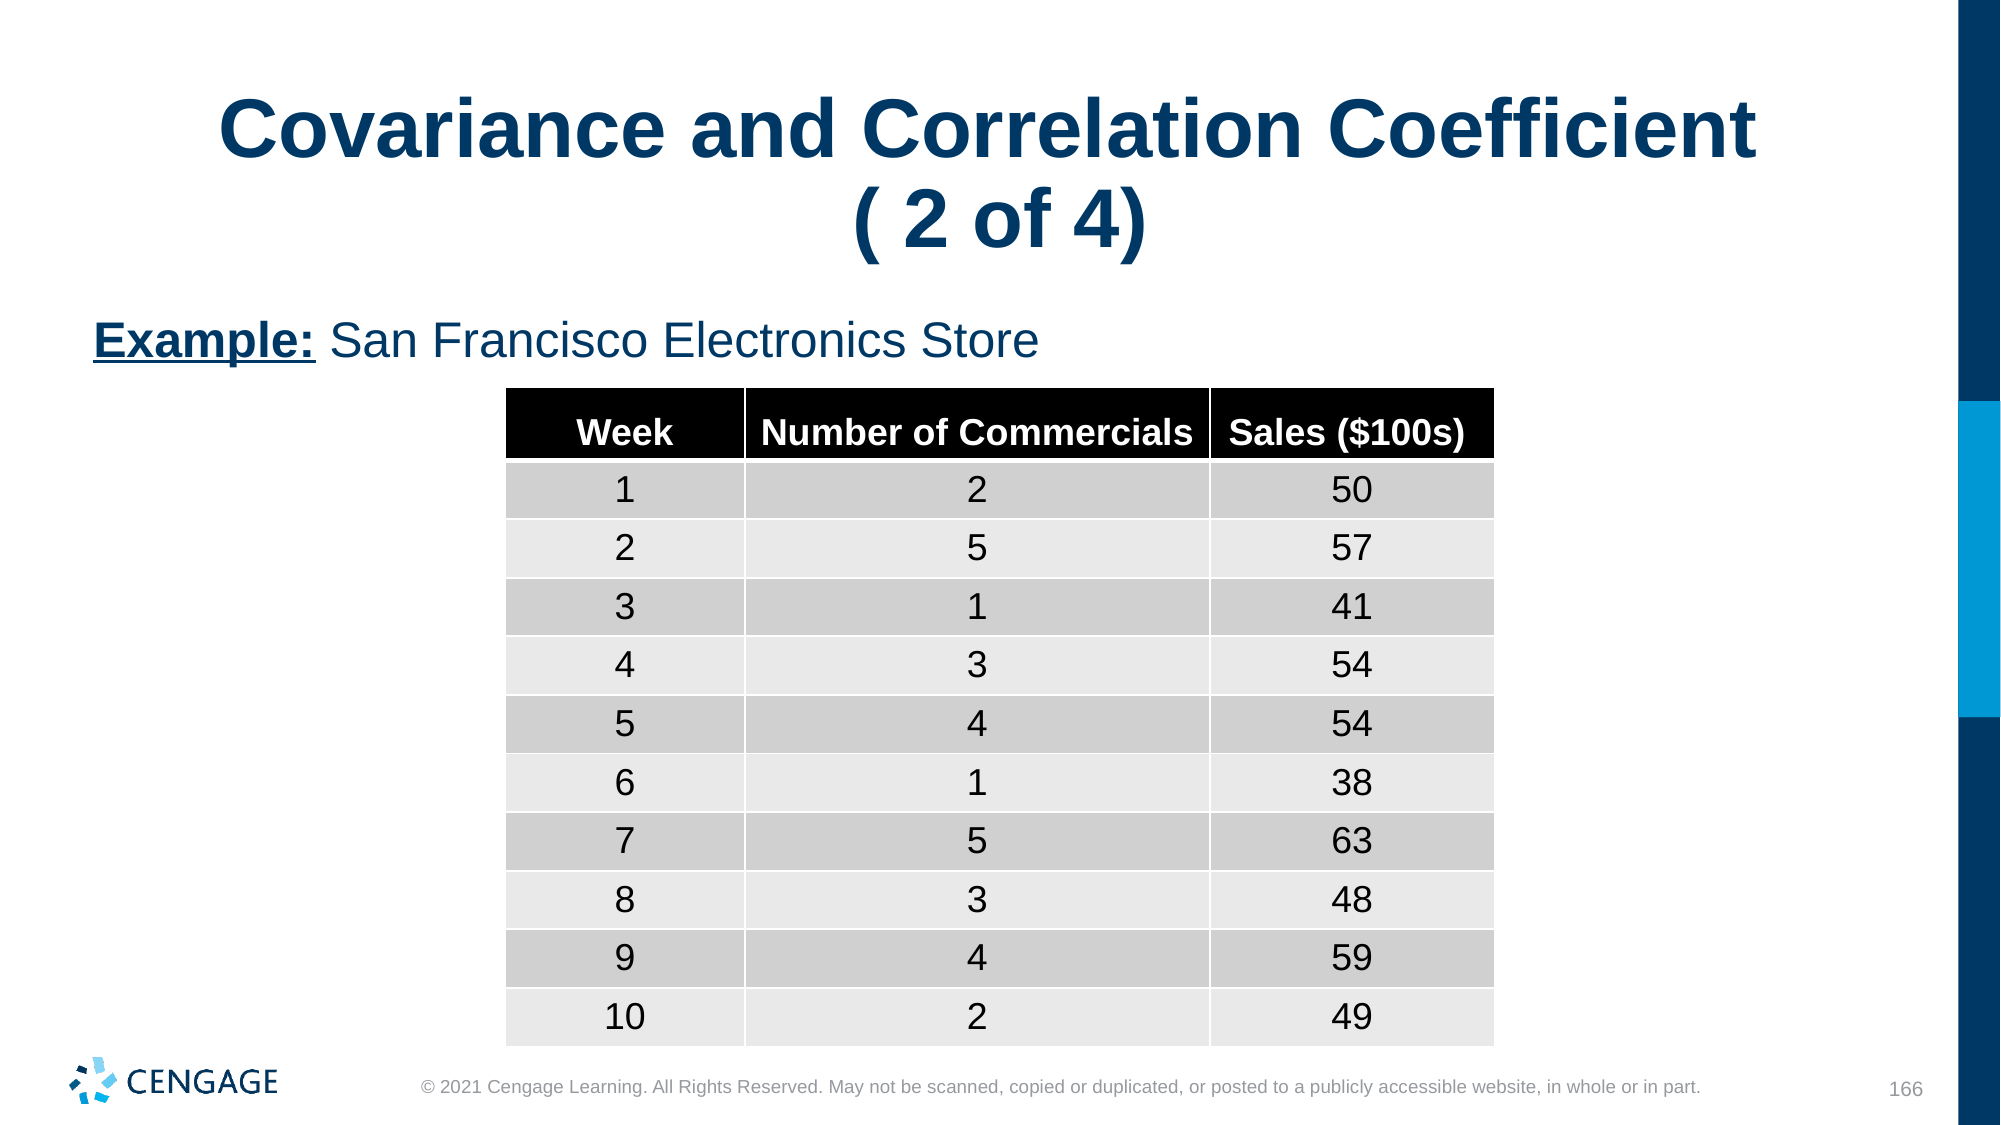

# Covariance and Correlation Coefficient ( 2 of 4)
Example: San Francisco Electronics Store
| Week | Number of Commercials | Sales ($100s) |
| --- | --- | --- |
| 1 | 2 | 50 |
| 2 | 5 | 57 |
| 3 | 1 | 41 |
| 4 | 3 | 54 |
| 5 | 4 | 54 |
| 6 | 1 | 38 |
| 7 | 5 | 63 |
| 8 | 3 | 48 |
| 9 | 4 | 59 |
| 10 | 2 | 49 |